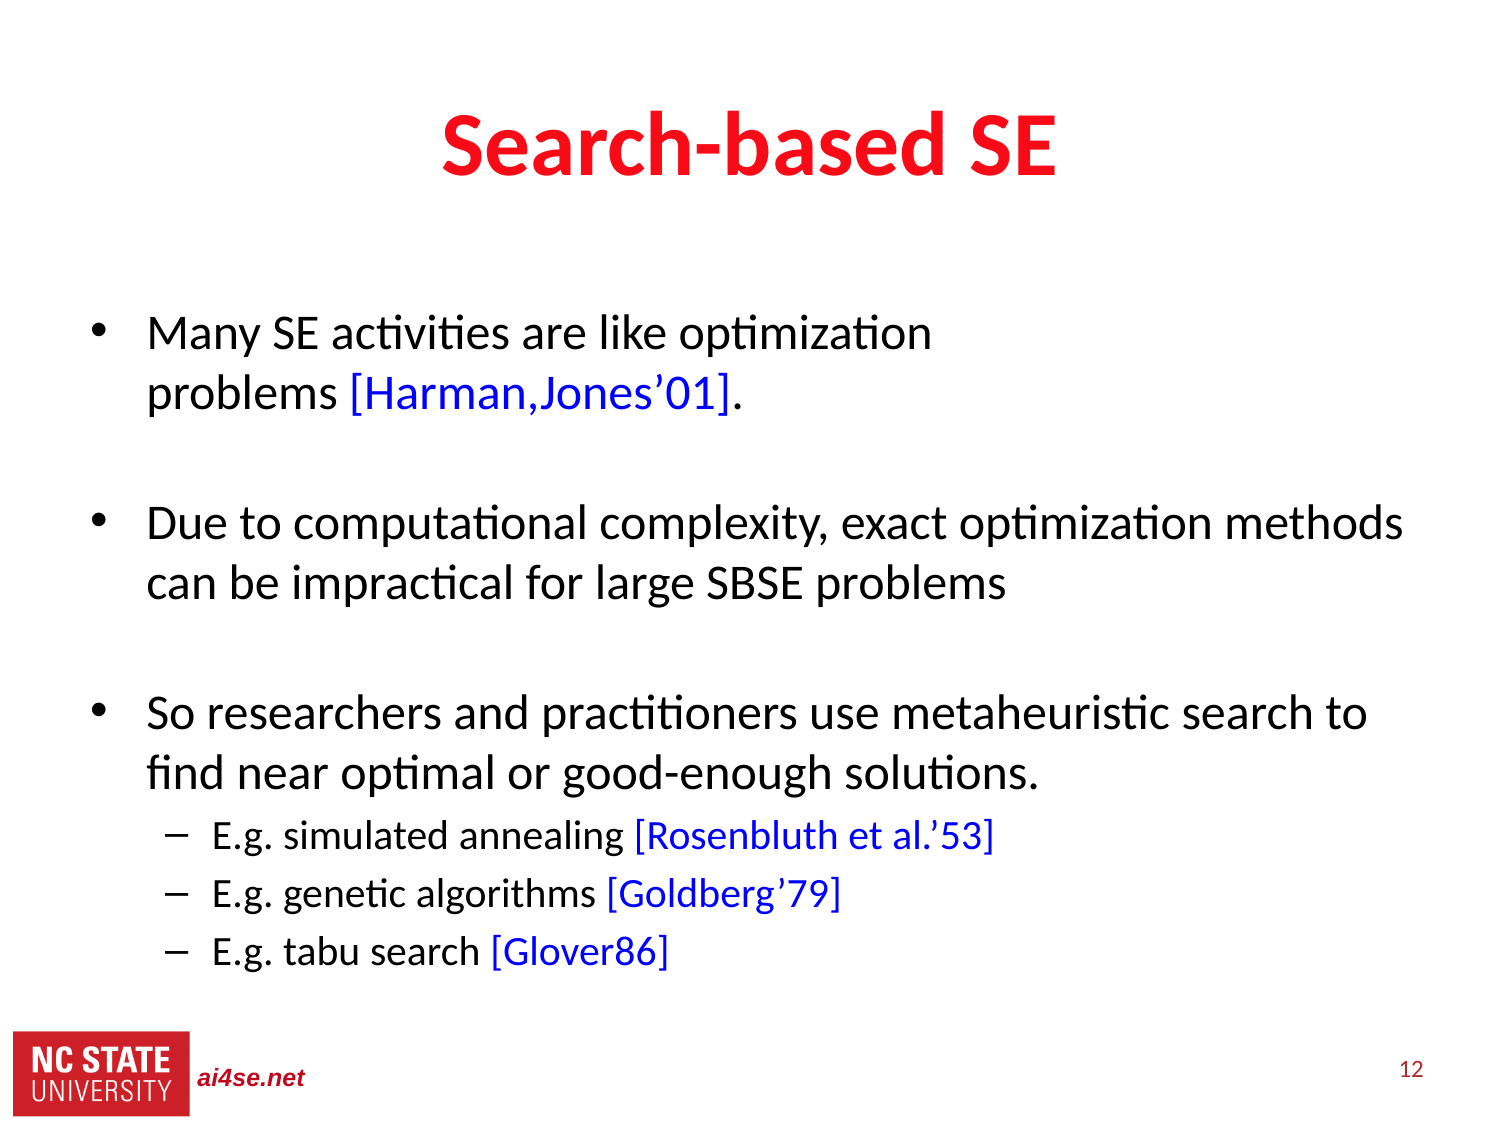

# Search-based SE
﻿Many SE activities are like optimization
problems [Harman,Jones’01].
Due to computational complexity, exact optimization methods can be impractical for large SBSE problems
So researchers and practitioners use metaheuristic search to find near optimal or good-enough solutions.
E.g. simulated annealing [Rosenbluth et al.’53]
E.g. genetic algorithms [Goldberg’79]
E.g. tabu search [Glover86]